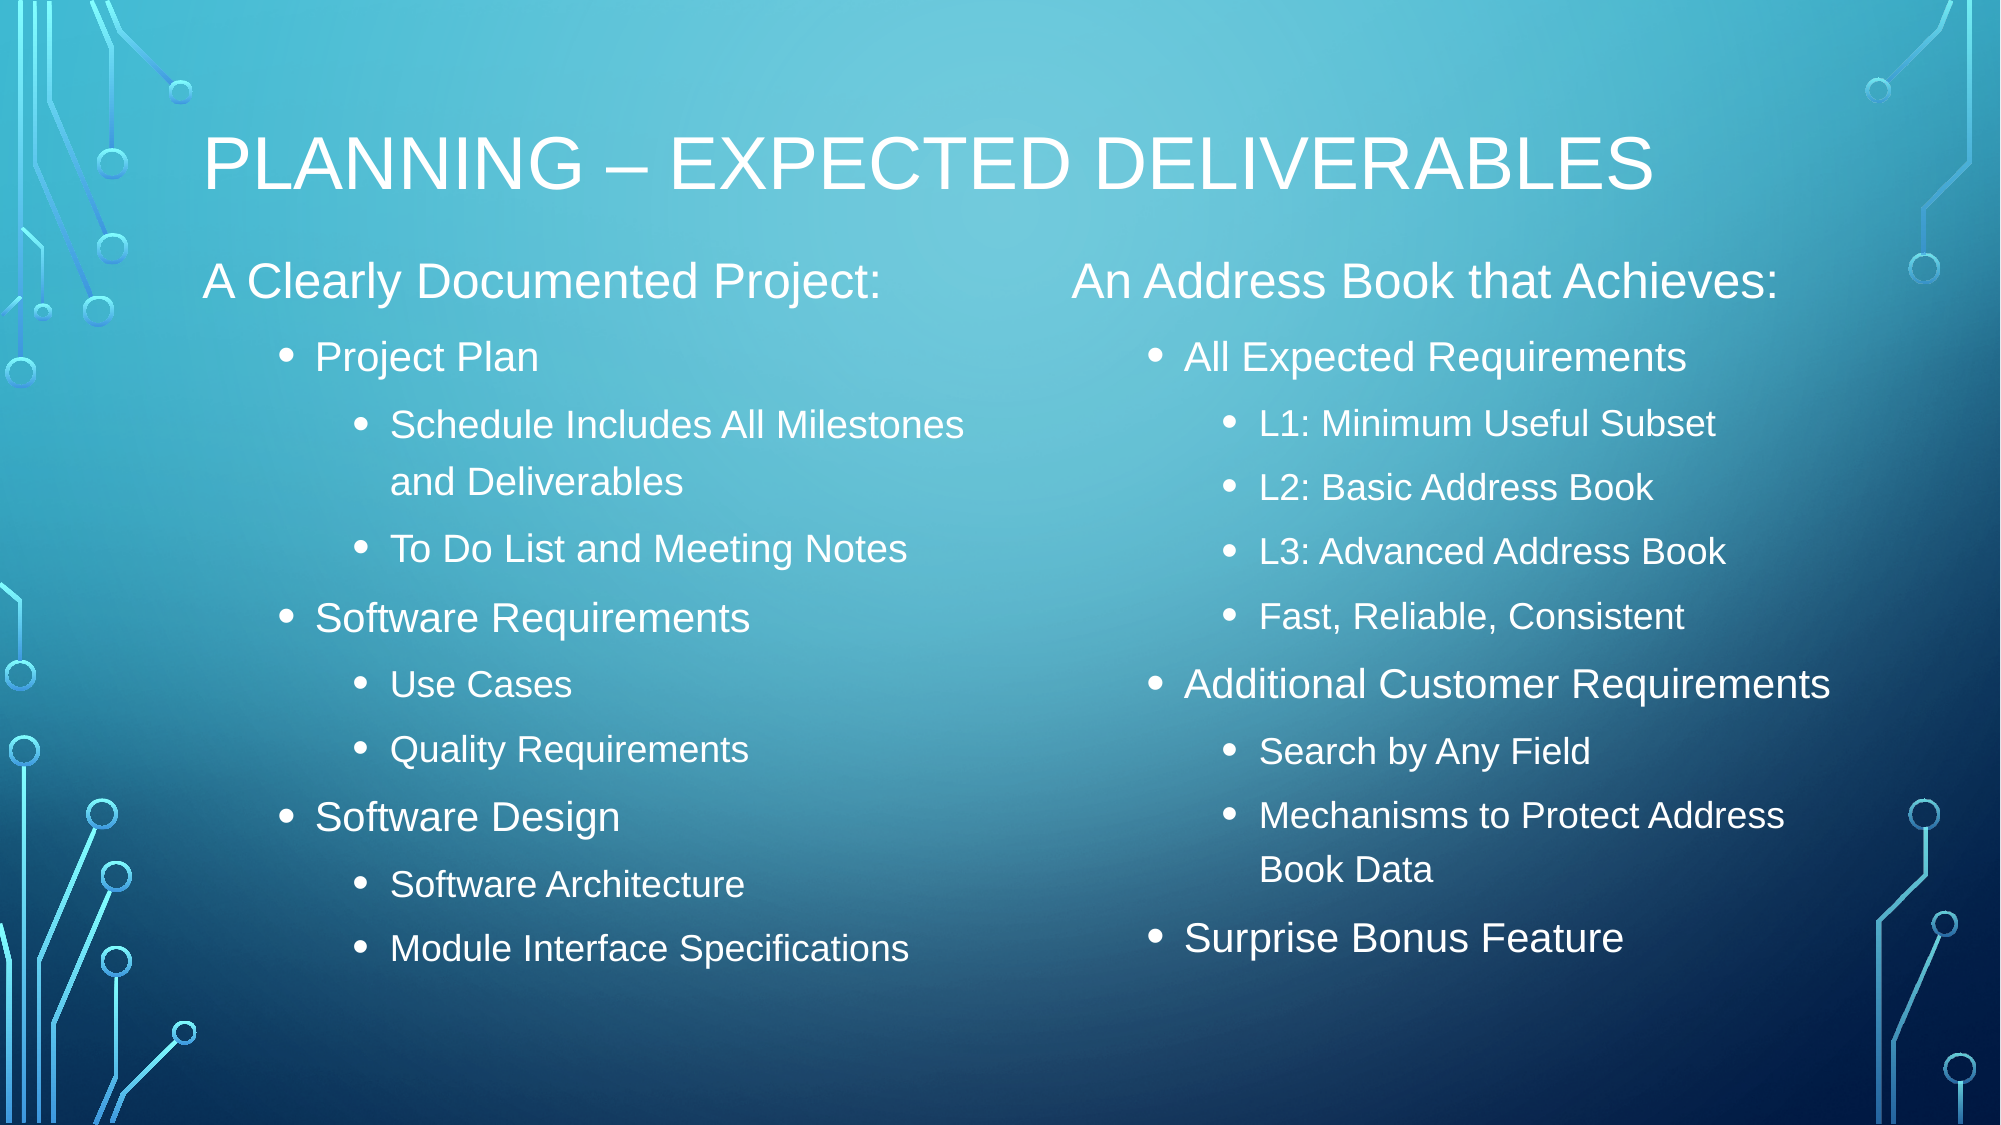

# Planning – Expected Deliverables
A Clearly Documented Project:
Project Plan
Schedule Includes All Milestones and Deliverables
To Do List and Meeting Notes
Software Requirements
Use Cases
Quality Requirements
Software Design
Software Architecture
Module Interface Specifications

An Address Book that Achieves:
All Expected Requirements
L1: Minimum Useful Subset
L2: Basic Address Book
L3: Advanced Address Book
Fast, Reliable, Consistent
Additional Customer Requirements
Search by Any Field
Mechanisms to Protect Address Book Data
Surprise Bonus Feature